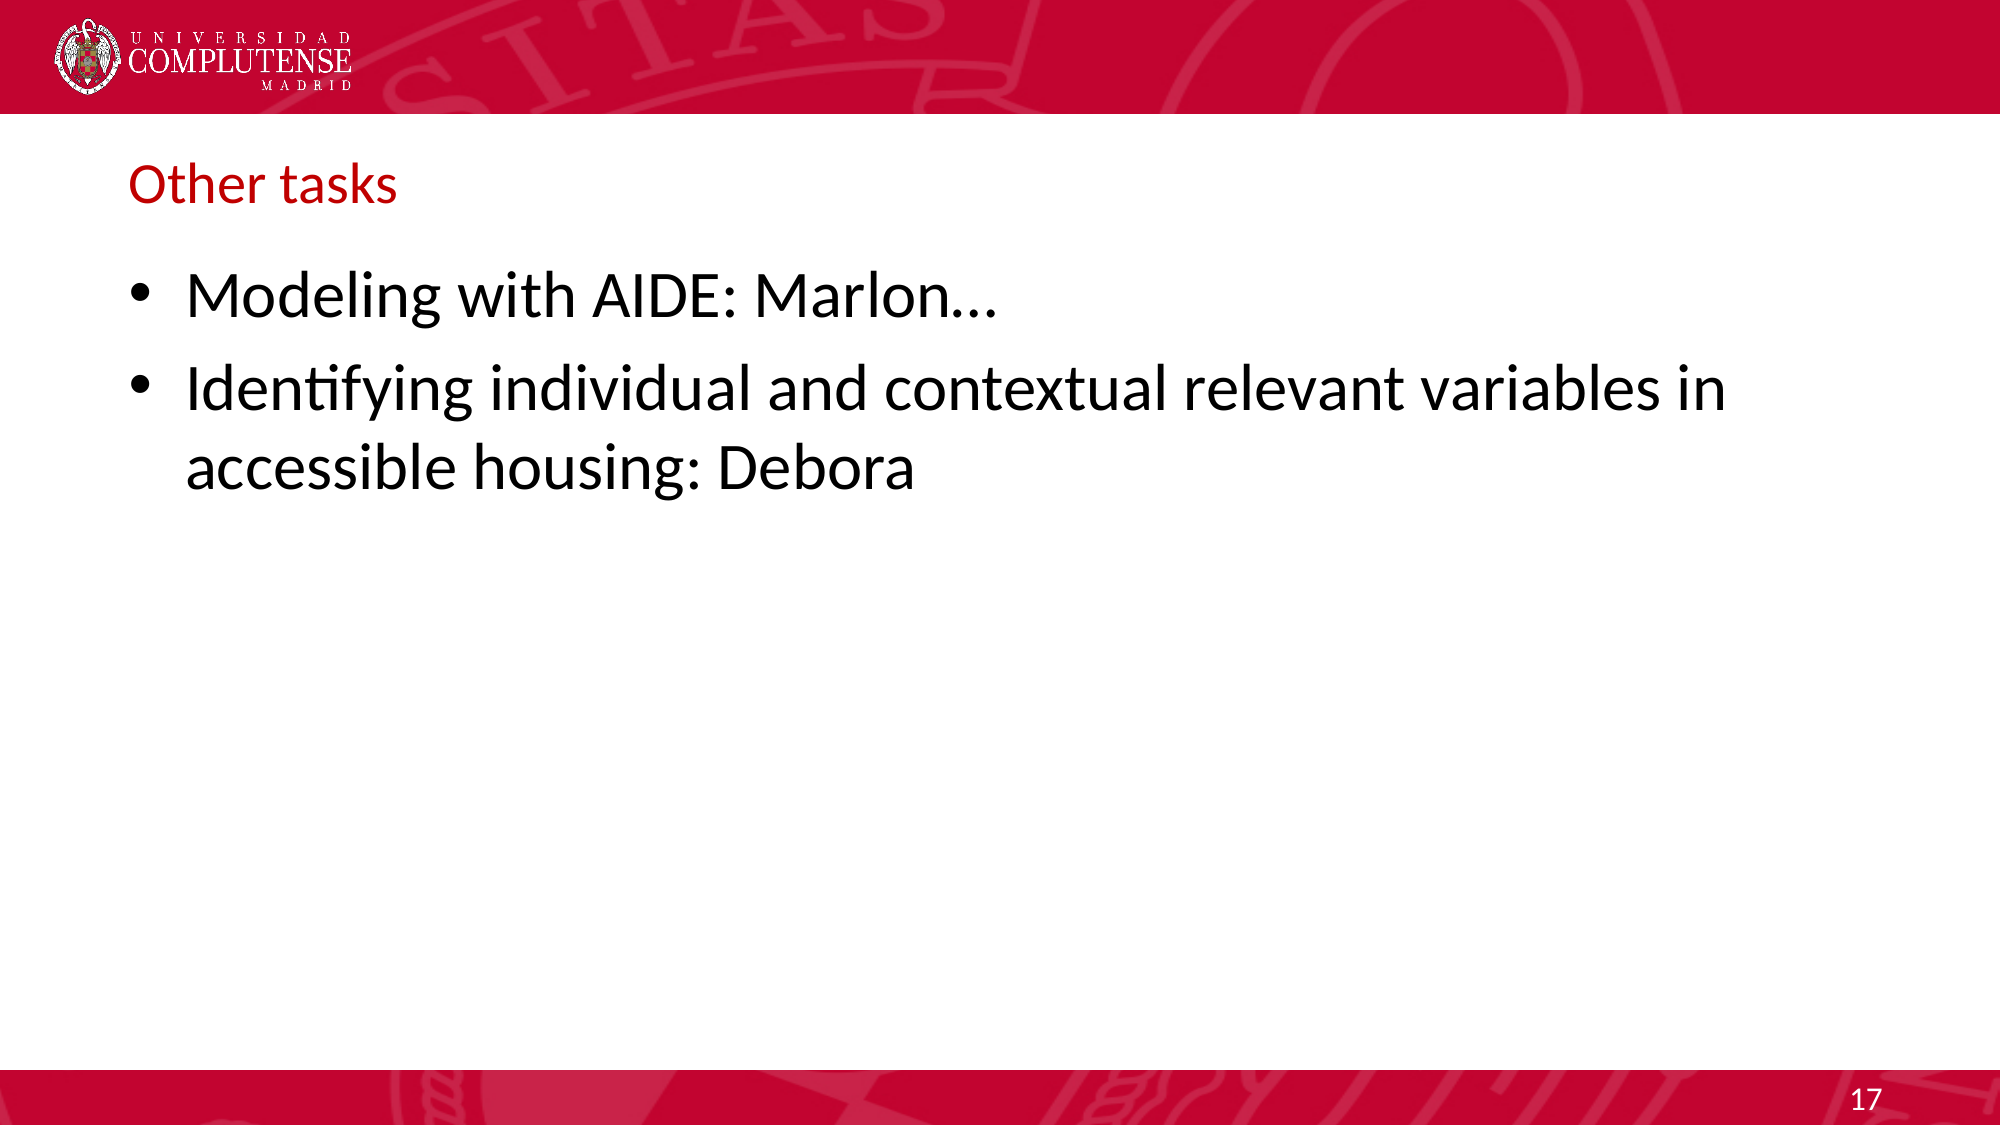

# Other tasks
Modeling with AIDE: Marlon…
Identifying individual and contextual relevant variables in accessible housing: Debora